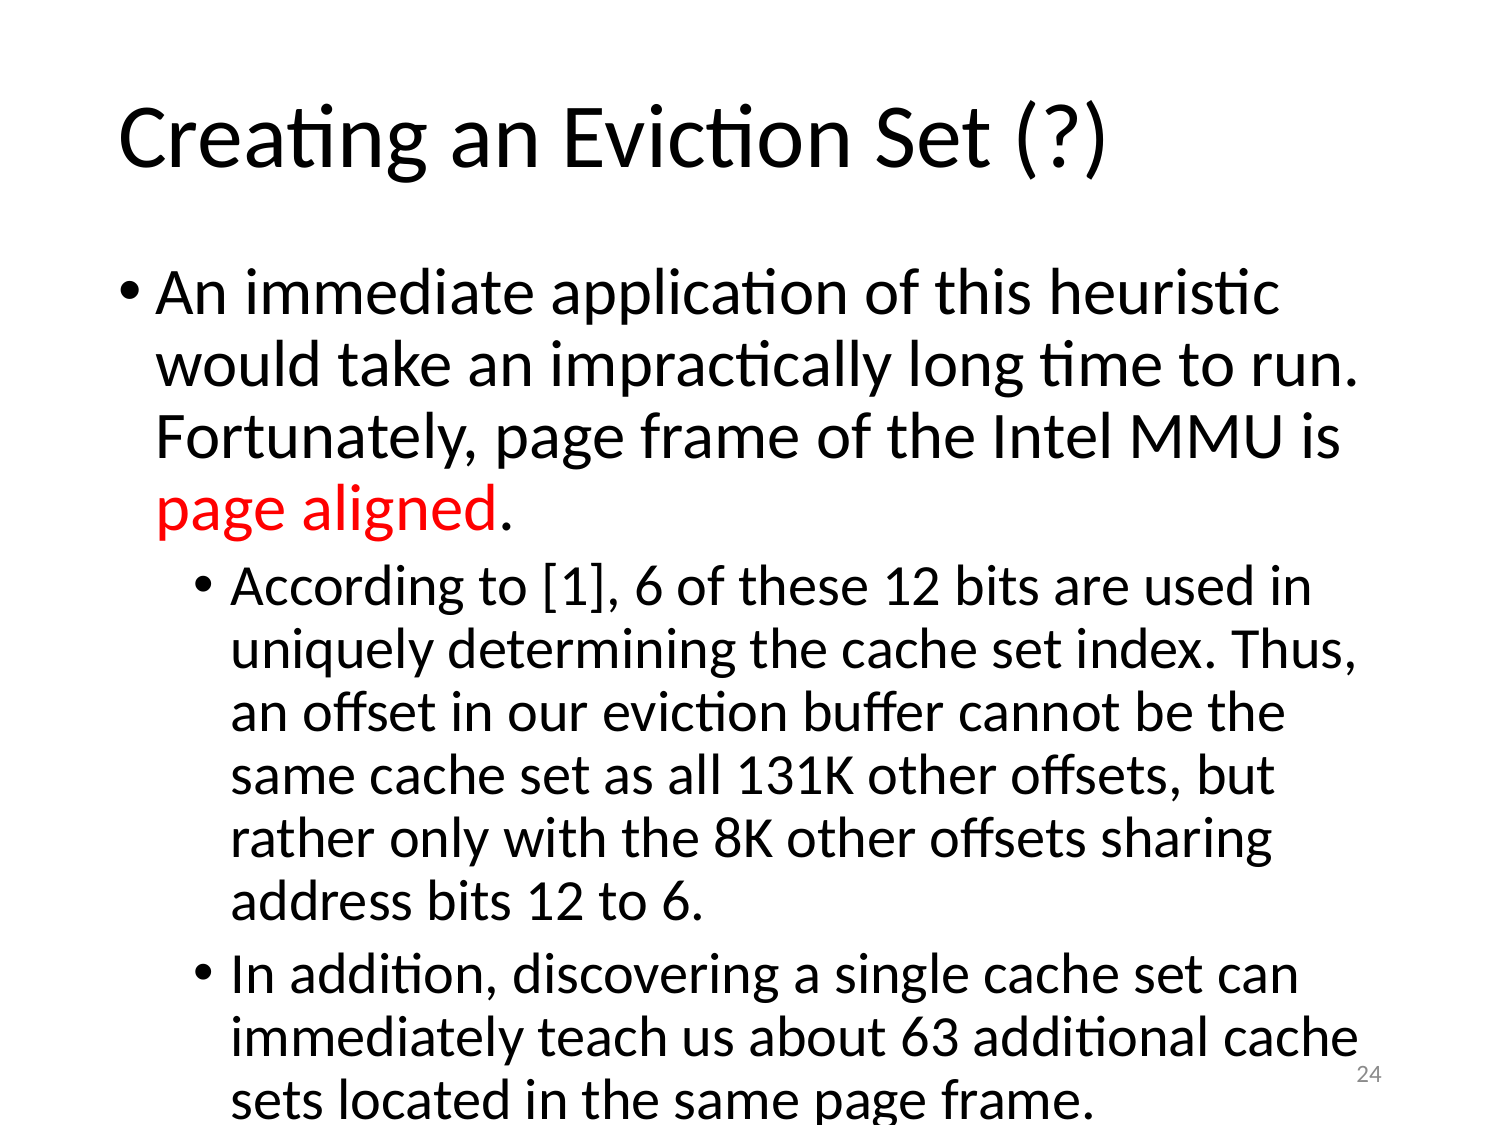

# Creating an Eviction Set (?)
An immediate application of this heuristic would take an impractically long time to run.  Fortunately, page frame of the Intel MMU is page aligned.
According to [1], 6 of these 12 bits are used in uniquely determining the cache set index. Thus, an offset in our eviction buffer cannot be the same cache set as all 131K other offsets, but rather only with the 8K other offsets sharing address bits 12 to 6.
In addition, discovering a single cache set can immediately teach us about 63 additional cache sets located in the same page frame.
24